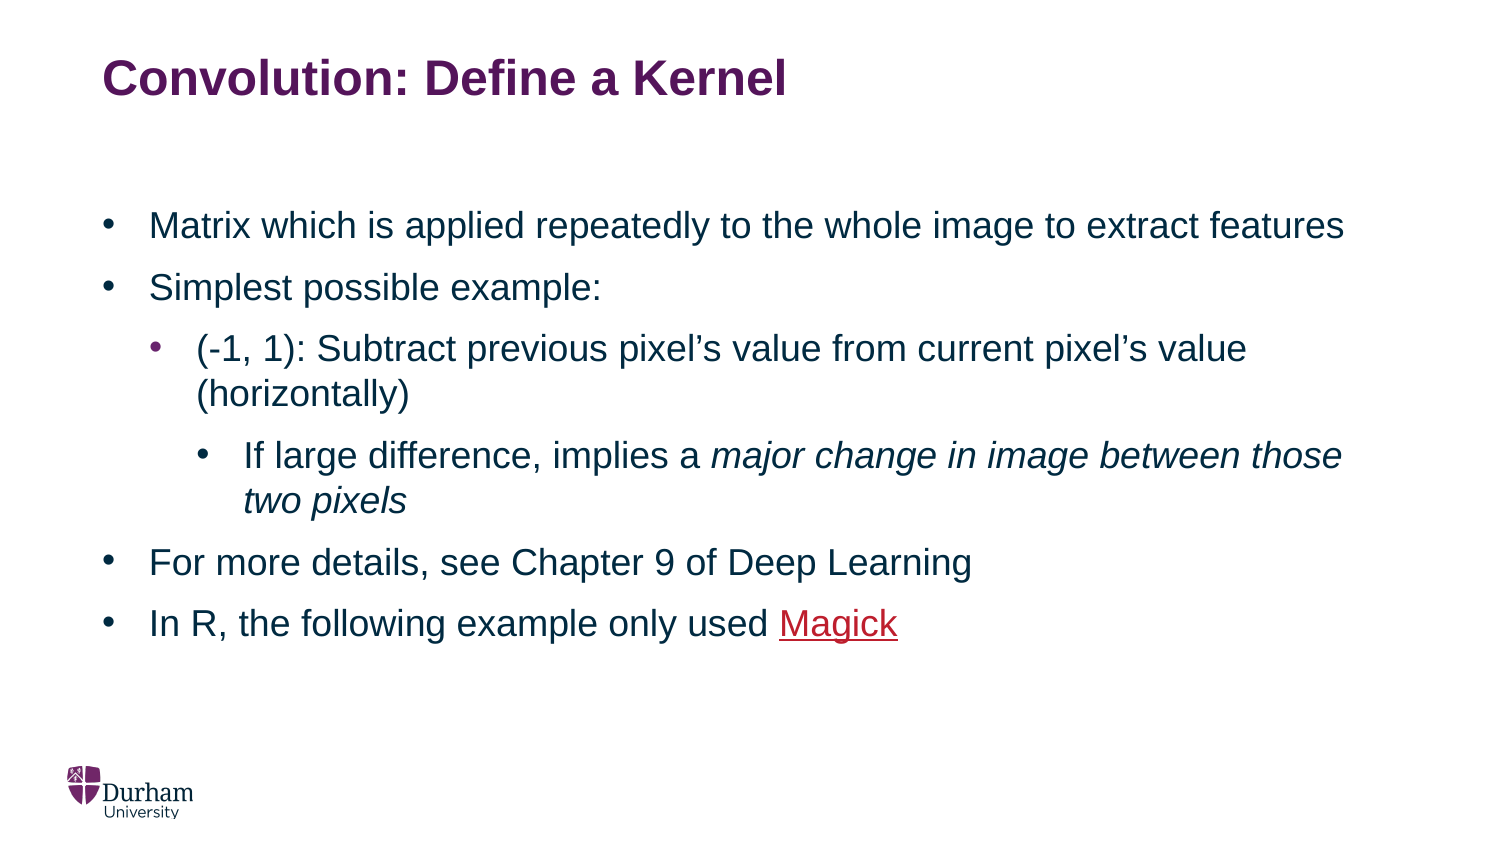

# Convolution: Define a Kernel
Matrix which is applied repeatedly to the whole image to extract features
Simplest possible example:
(-1, 1): Subtract previous pixel’s value from current pixel’s value (horizontally)
If large difference, implies a major change in image between those two pixels
For more details, see Chapter 9 of Deep Learning
In R, the following example only used Magick